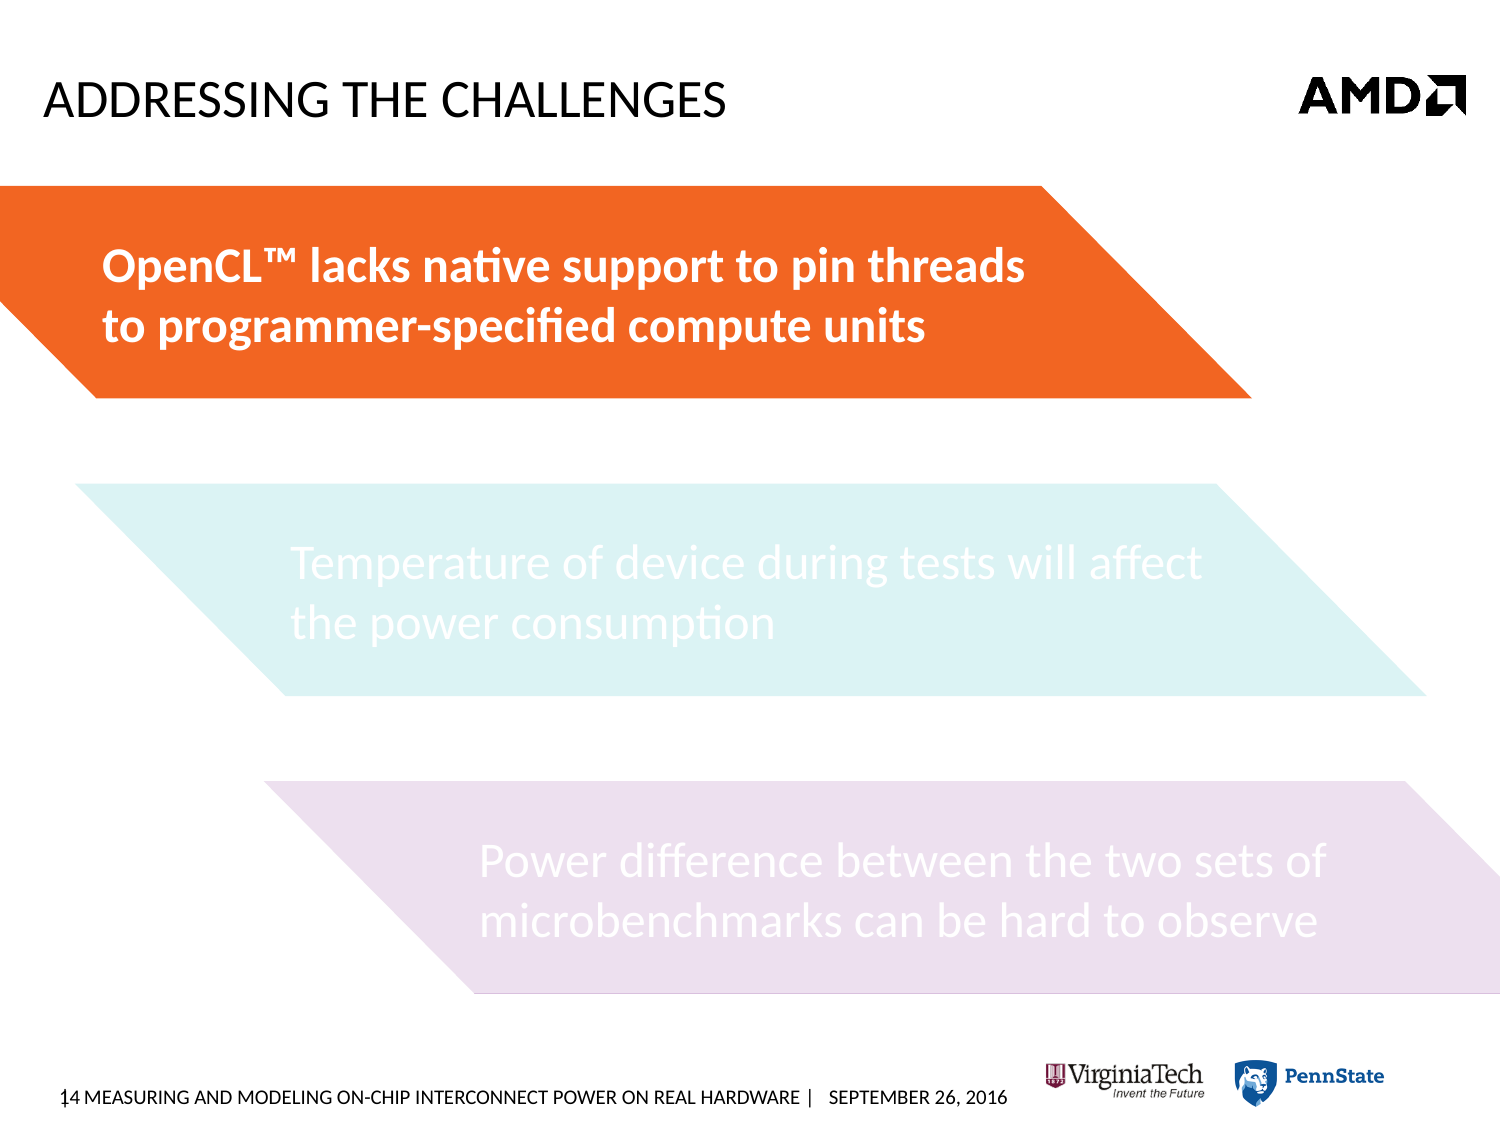

# Addressing the Challenges
OpenCL™ lacks native support to pin threads to programmer-specified compute units

Temperature of device during tests will affect the power consumption
Power difference between the two sets of microbenchmarks can be hard to observe